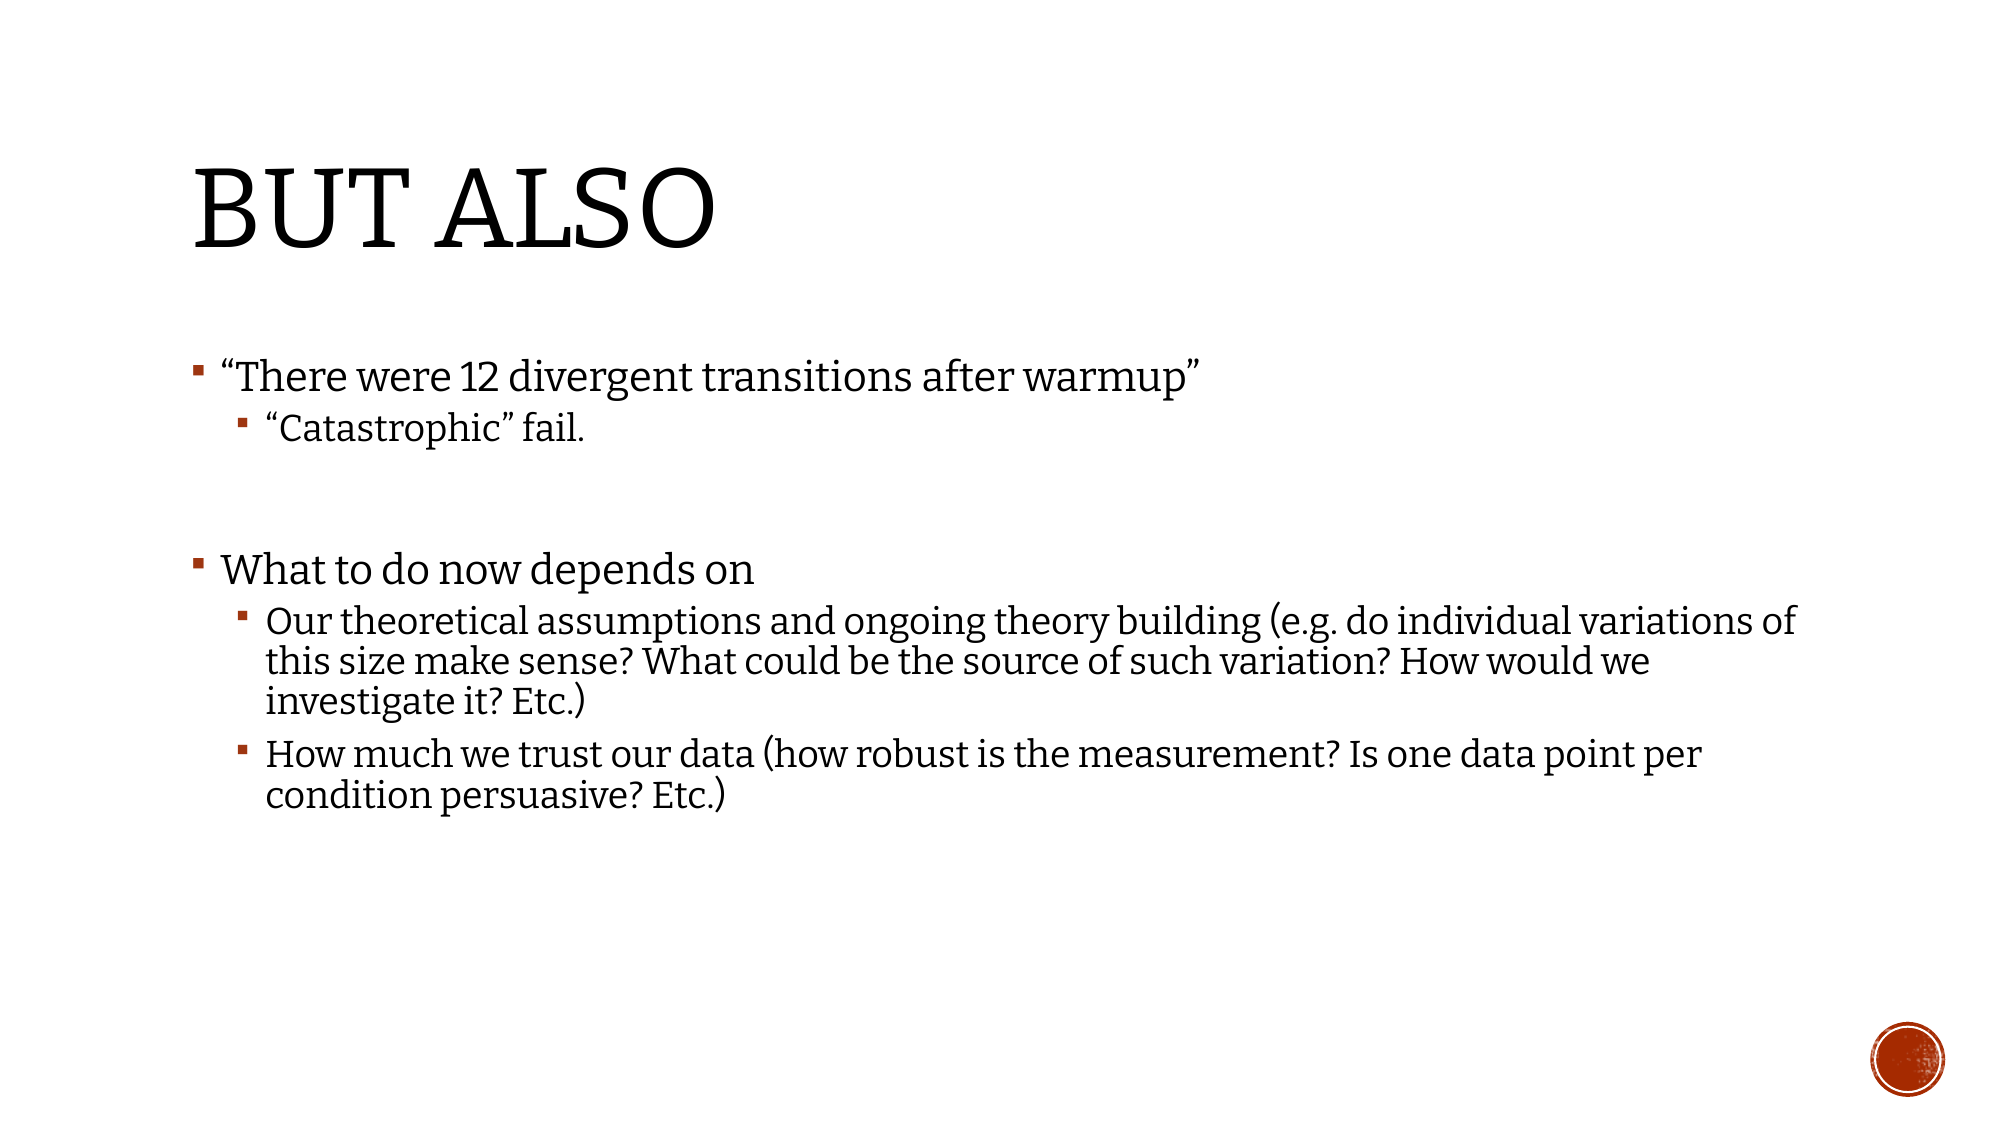

# But also
“There were 12 divergent transitions after warmup”
“Catastrophic” fail.

What to do now depends on
Our theoretical assumptions and ongoing theory building (e.g. do individual variations of this size make sense? What could be the source of such variation? How would we investigate it? Etc.)
How much we trust our data (how robust is the measurement? Is one data point per condition persuasive? Etc.)